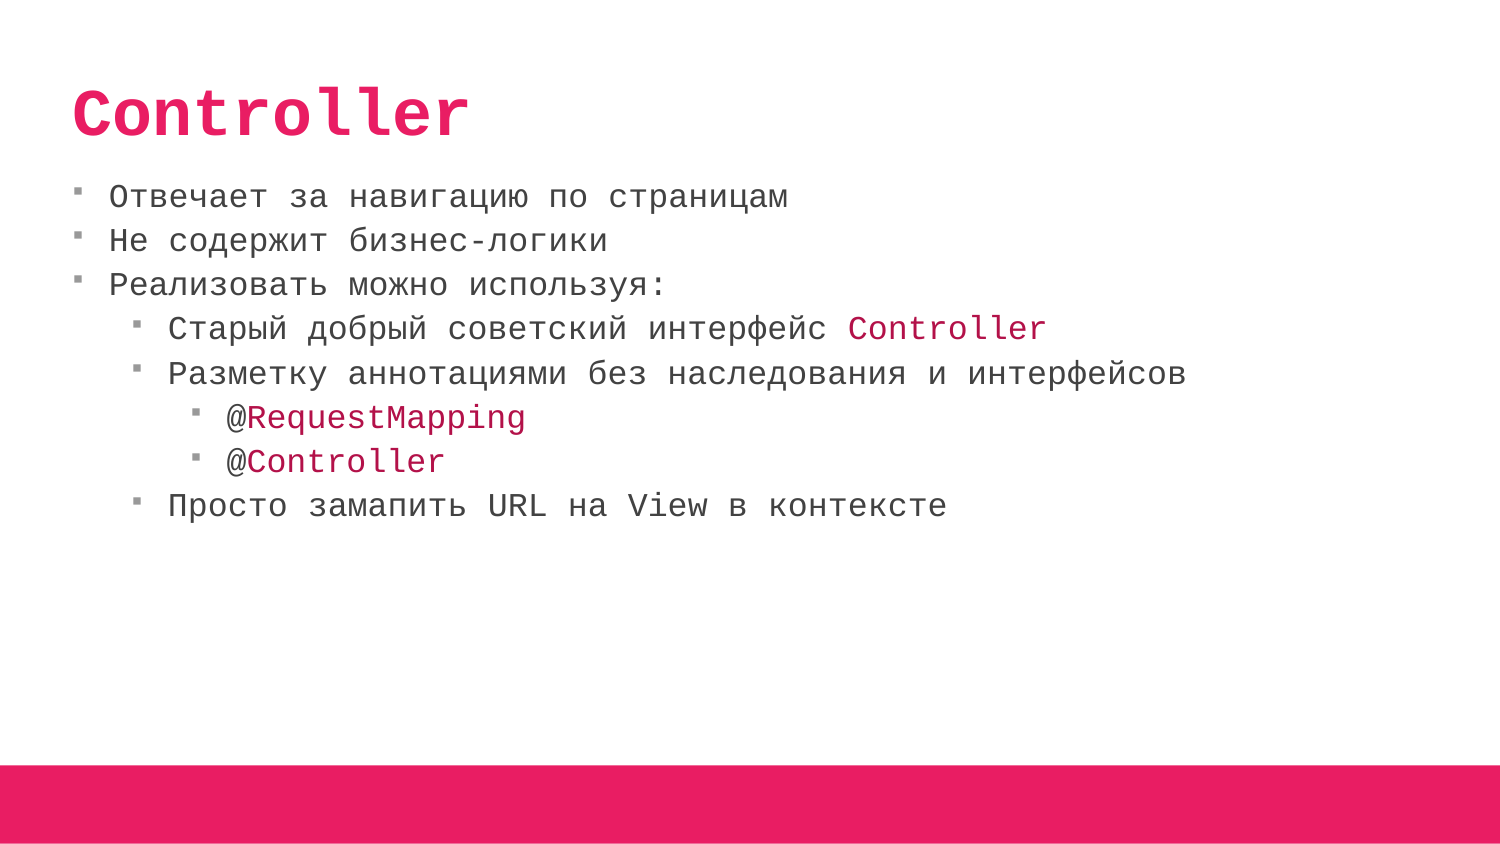

# Controller
Отвечает за навигацию по страницам
Не содержит бизнес-логики
Реализовать можно используя:
Старый добрый советский интерфейс Controller
Разметку аннотациями без наследования и интерфейсов
@RequestMapping
@Controller
Просто замапить URL на View в контексте